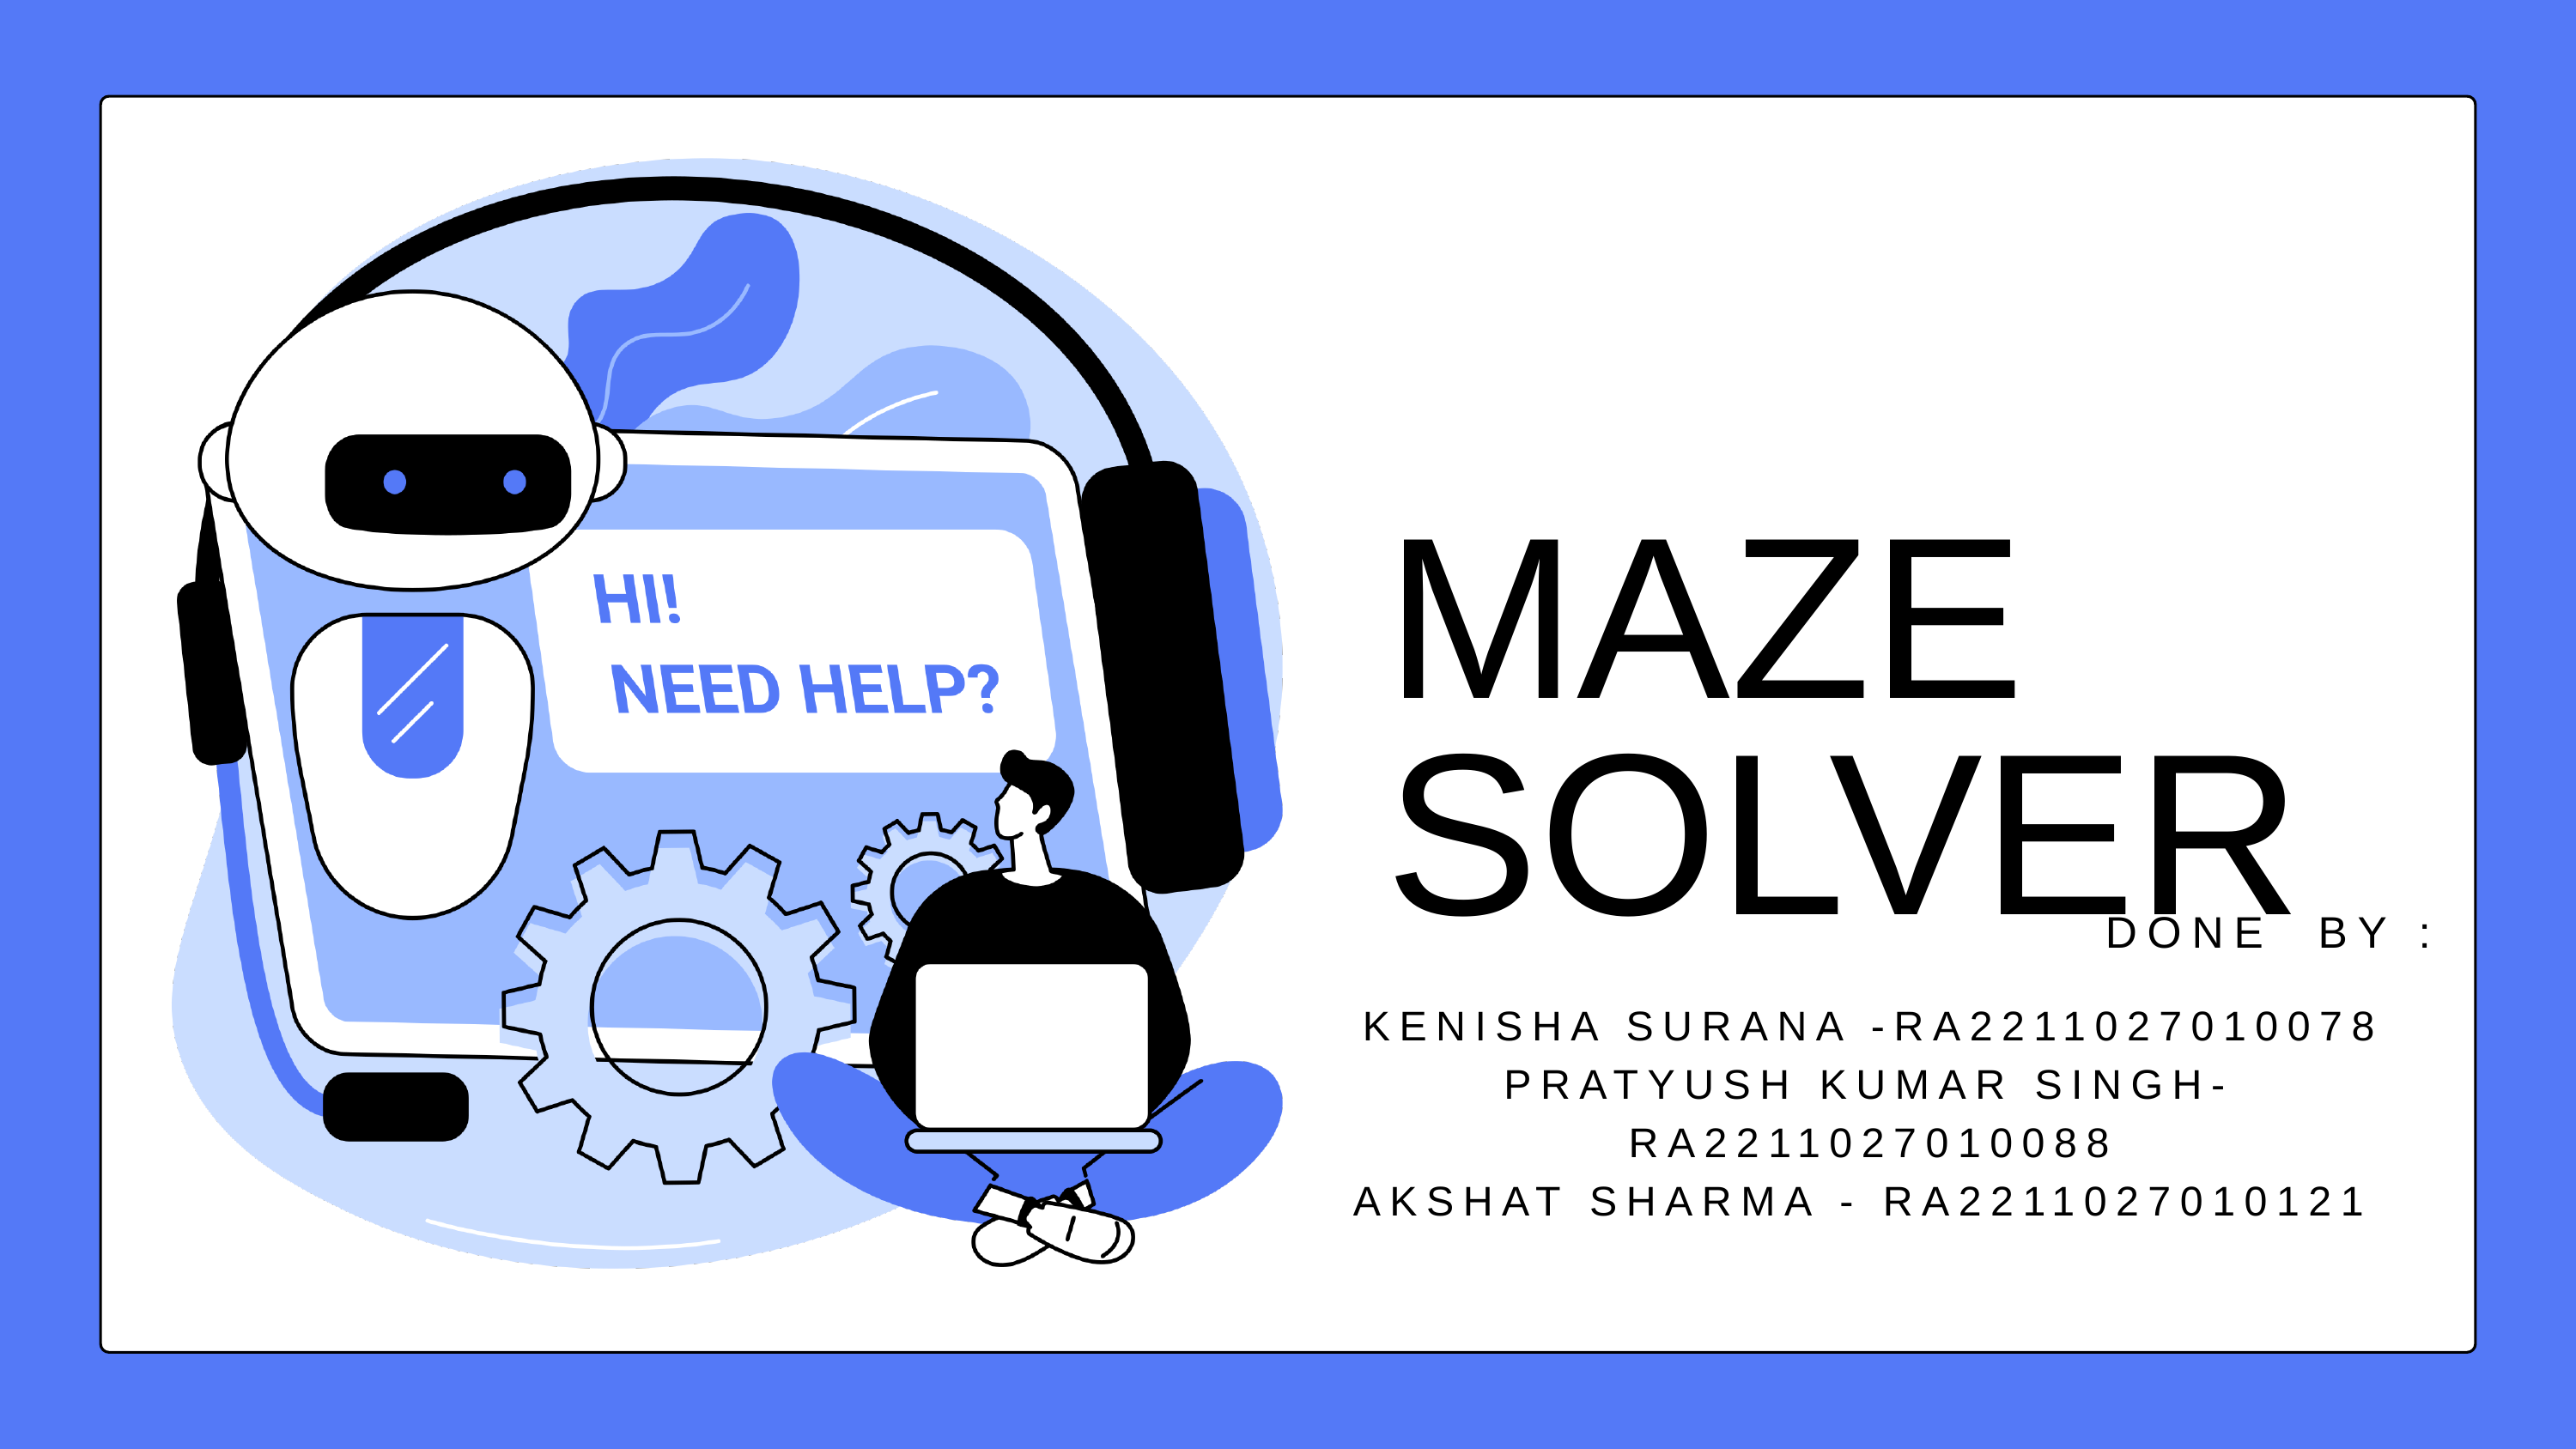

MAZE SOLVER
DONE  BY :
KENISHA SURANA -RA2211027010078
PRATYUSH KUMAR SINGH- RA2211027010088
AKSHAT SHARMA - RA2211027010121